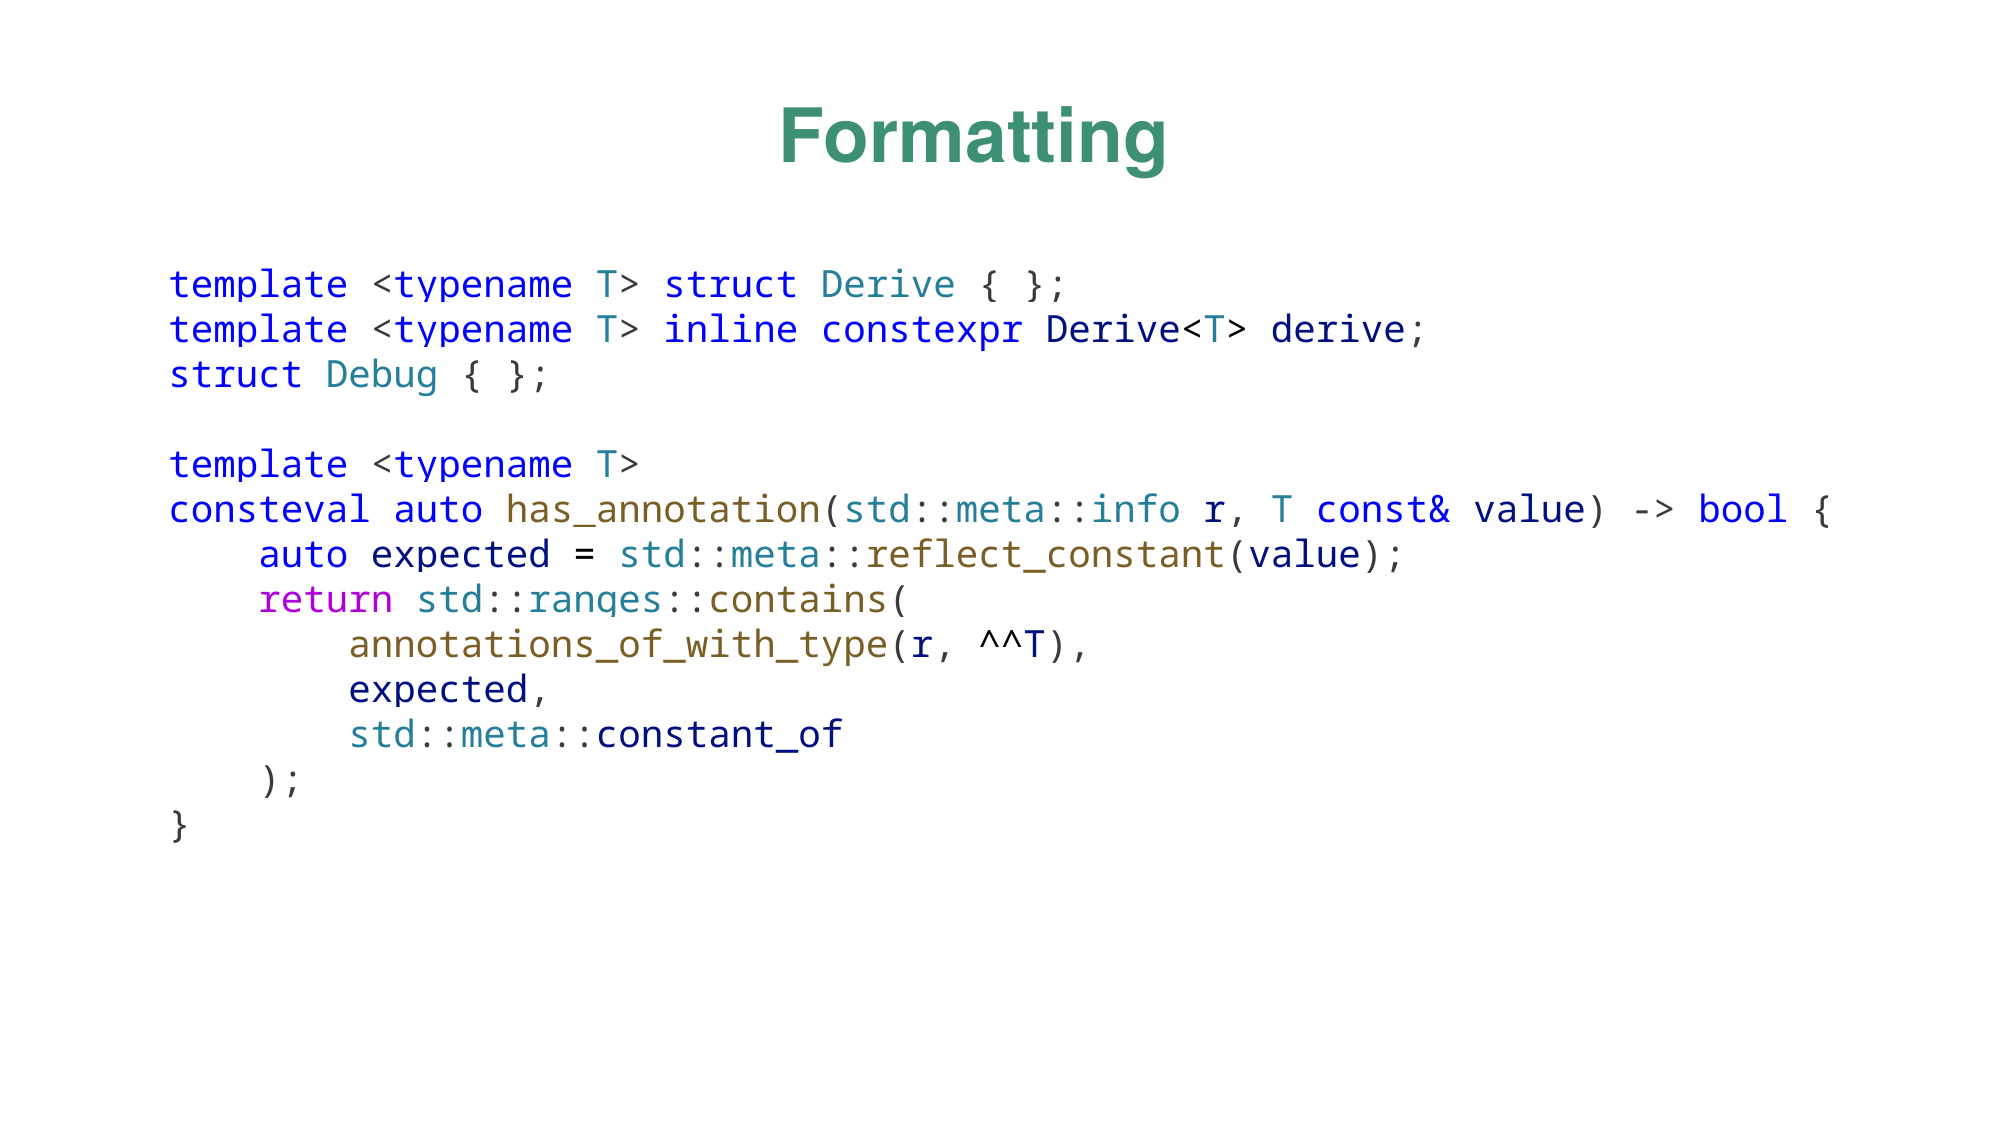

# Formatting
template <typename T> struct Derive { };
template <typename T> inline constexpr Derive<T> derive;
struct Debug { };

template <typename T>
consteval auto has_annotation(std::meta::info r, T const& value) -> bool {
    auto expected = std::meta::reflect_constant(value);
    return std::ranges::contains(
        annotations_of_with_type(r, ^^T),
        expected,
        std::meta::constant_of
    );
}